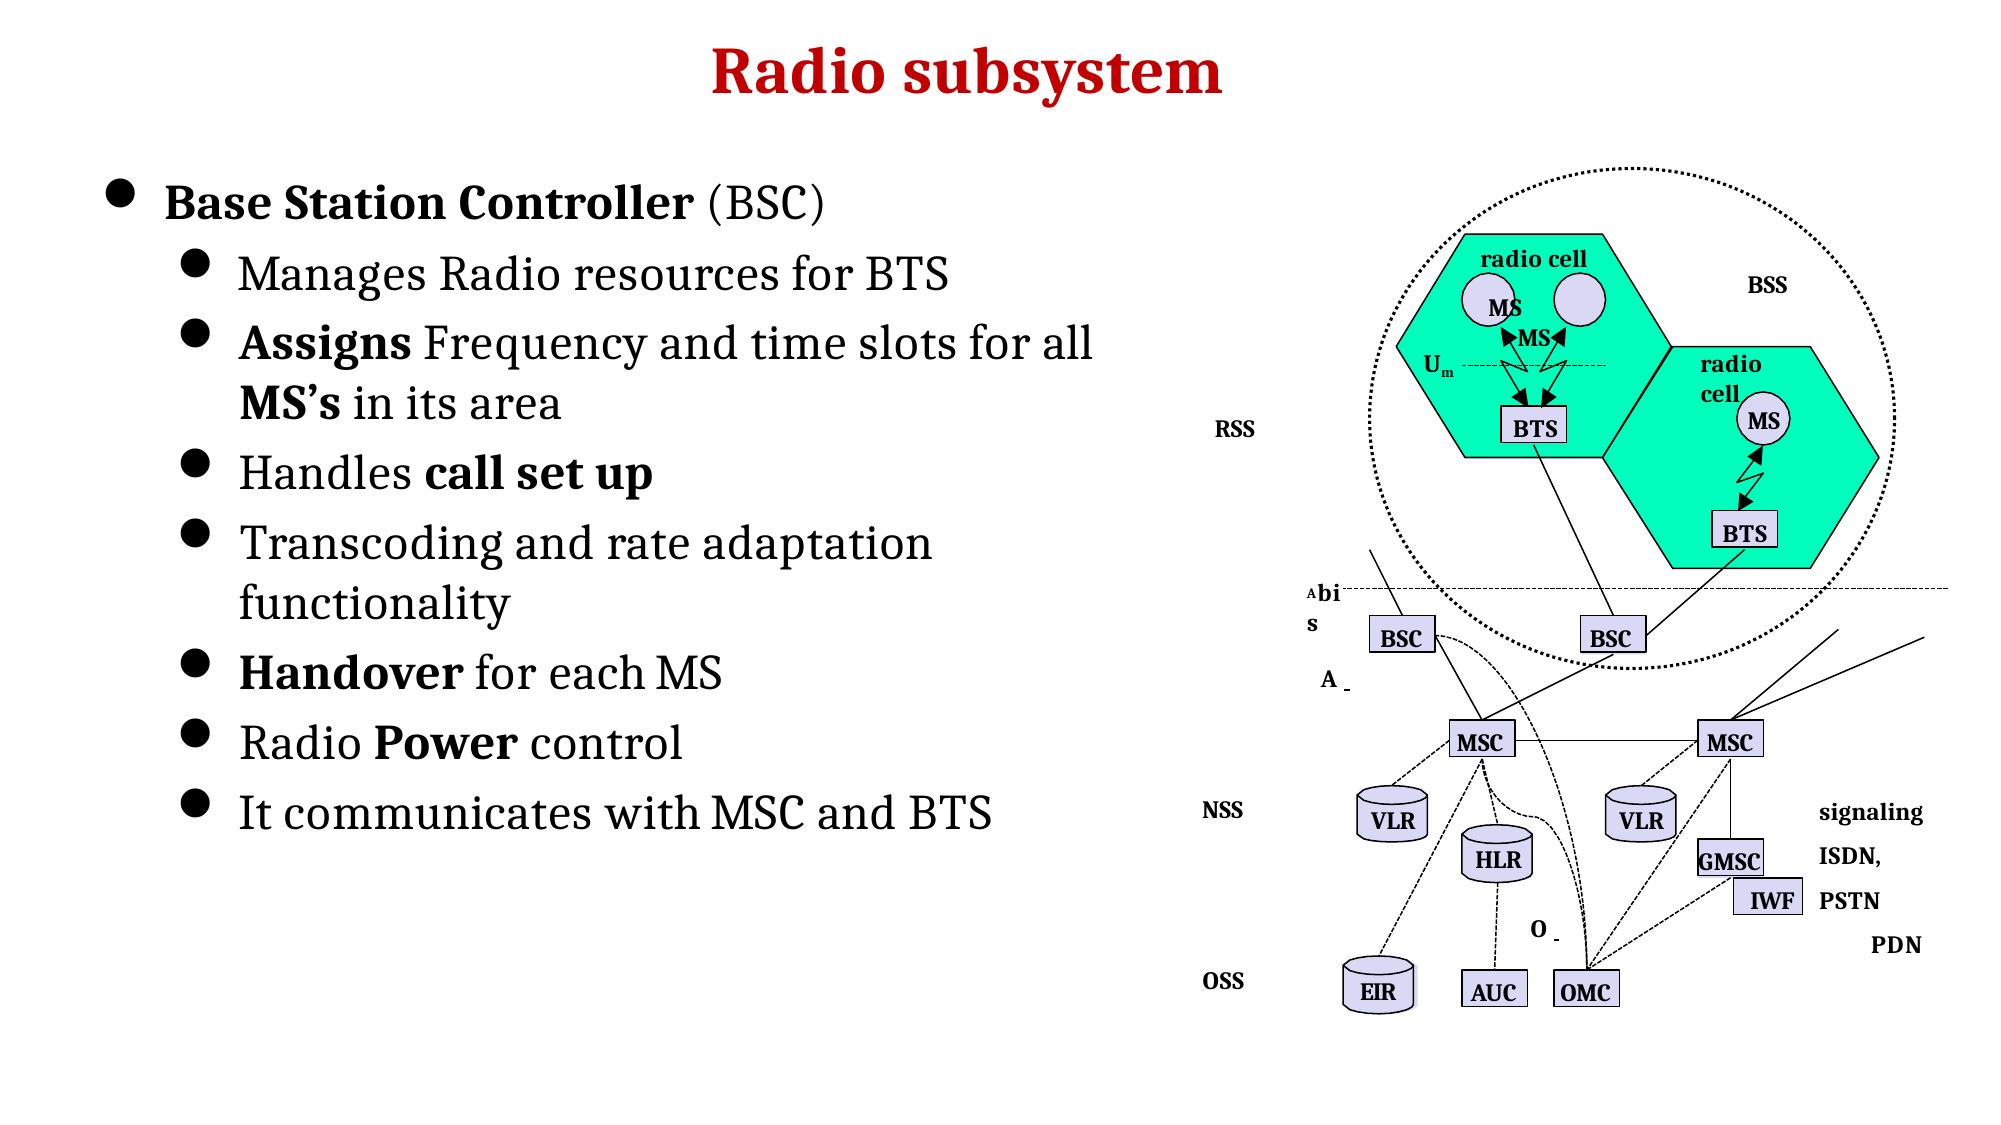

Radio subsystem
Base Station Controller (BSC)
Manages Radio resources for BTS
Assigns Frequency and time slots for all MS’s in its area
Handles call set up
Transcoding and rate adaptation functionality
Handover for each MS
Radio Power control
It communicates with MSC and BTS

radio cell
MS	MS
BSS

Um
radio cell

MS
BTS
RSS

BTS
Abis
BSC

BSC

A
MSC
MSC

signaling  ISDN, PSTN
PDN

NSS
VLR
VLR

GMSC
HLR
IWF
O

OSS
AUC
OMC
EIR